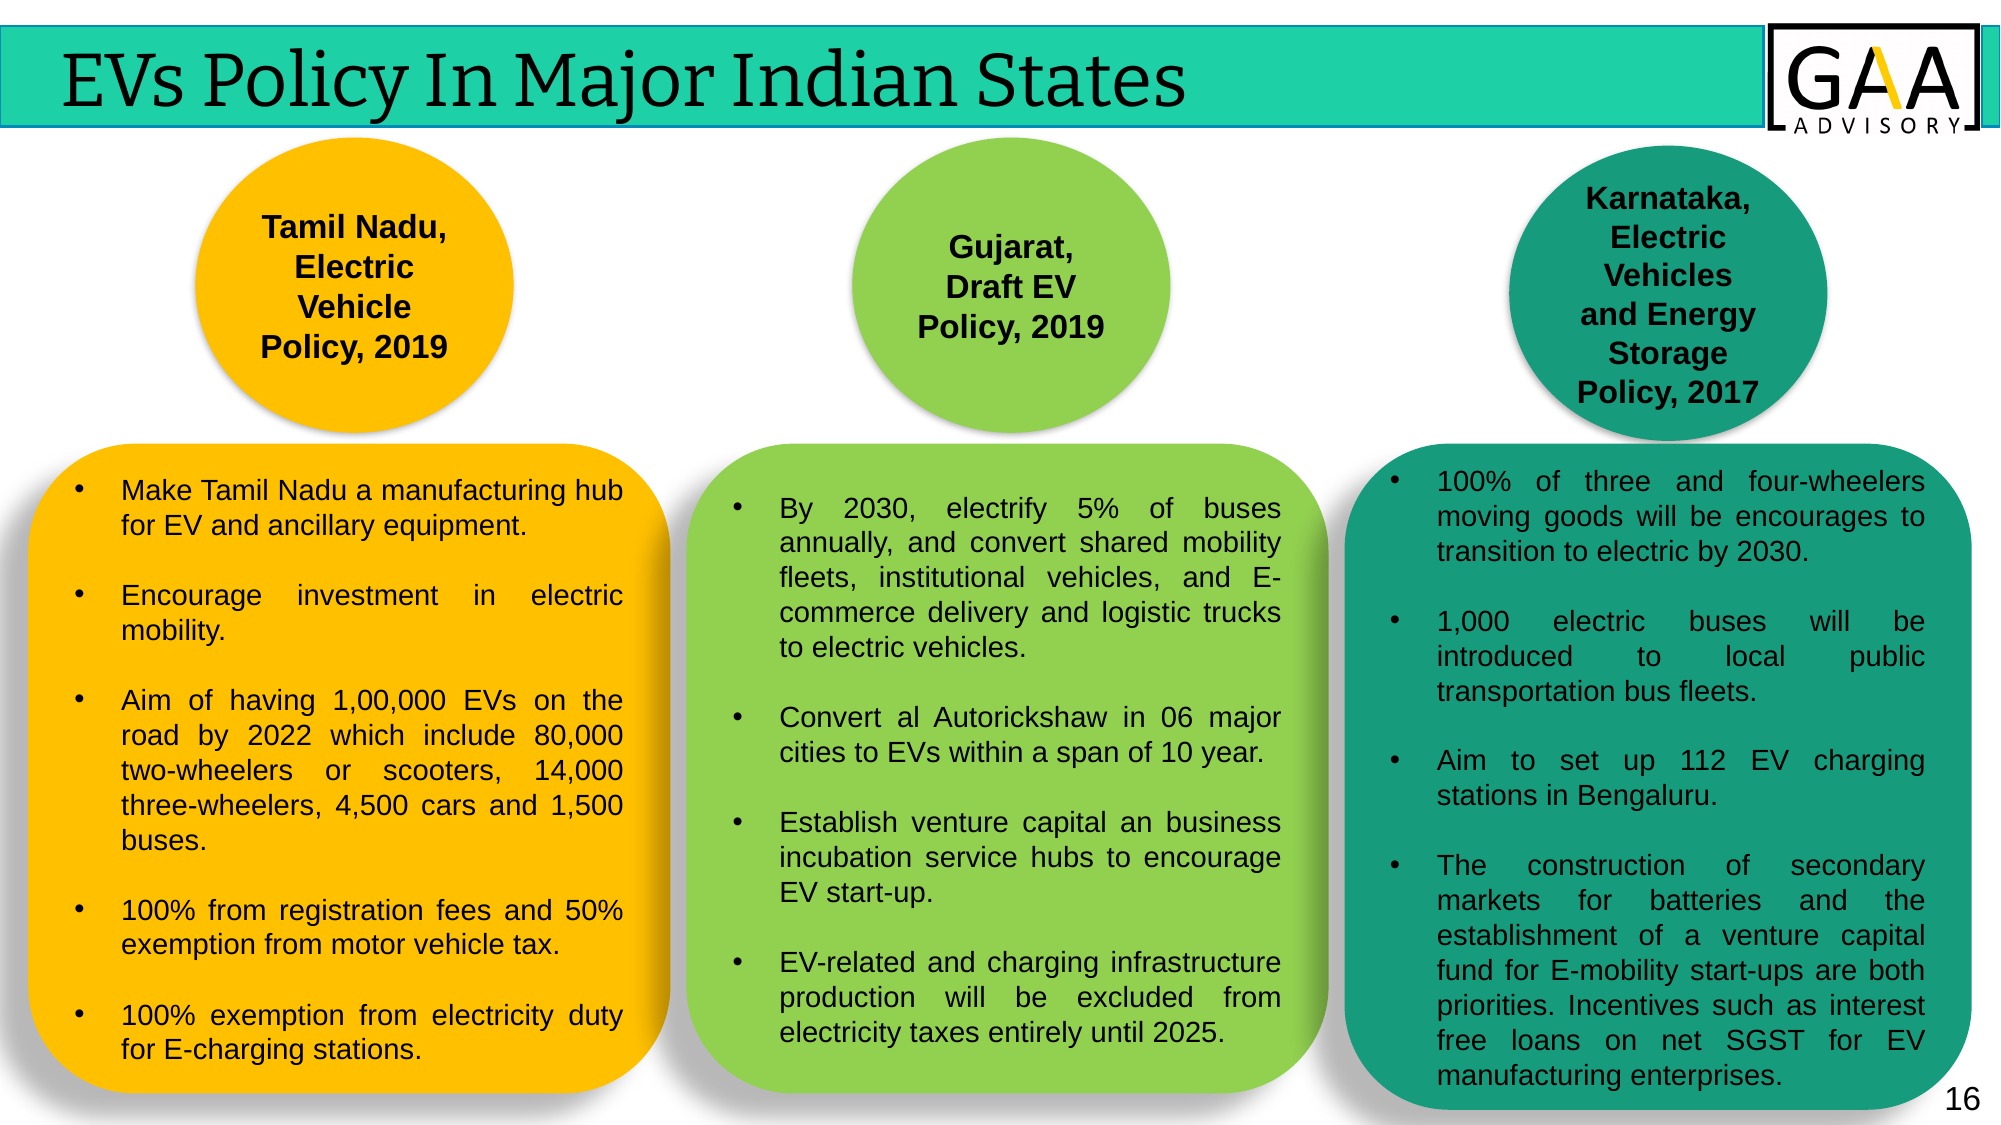

EVs Policy In Major Indian States

Tamil Nadu, Electric Vehicle Policy, 2019
Gujarat, Draft EV Policy, 2019
Karnataka, Electric Vehicles and Energy Storage Policy, 2017
Make Tamil Nadu a manufacturing hub for EV and ancillary equipment.

Encourage investment in electric mobility.

Aim of having 1,00,000 EVs on the road by 2022 which include 80,000 two-wheelers or scooters, 14,000 three-wheelers, 4,500 cars and 1,500 buses.

100% from registration fees and 50% exemption from motor vehicle tax.

100% exemption from electricity duty for E-charging stations.
By 2030, electrify 5% of buses annually, and convert shared mobility fleets, institutional vehicles, and E-commerce delivery and logistic trucks to electric vehicles.

Convert al Autorickshaw in 06 major cities to EVs within a span of 10 year.

Establish venture capital an business incubation service hubs to encourage EV start-up.

EV-related and charging infrastructure production will be excluded from electricity taxes entirely until 2025.
100% of three and four-wheelers moving goods will be encourages to transition to electric by 2030.

1,000 electric buses will be introduced to local public transportation bus fleets.

Aim to set up 112 EV charging stations in Bengaluru.

The construction of secondary markets for batteries and the establishment of a venture capital fund for E-mobility start-ups are both priorities. Incentives such as interest free loans on net SGST for EV manufacturing enterprises.
16